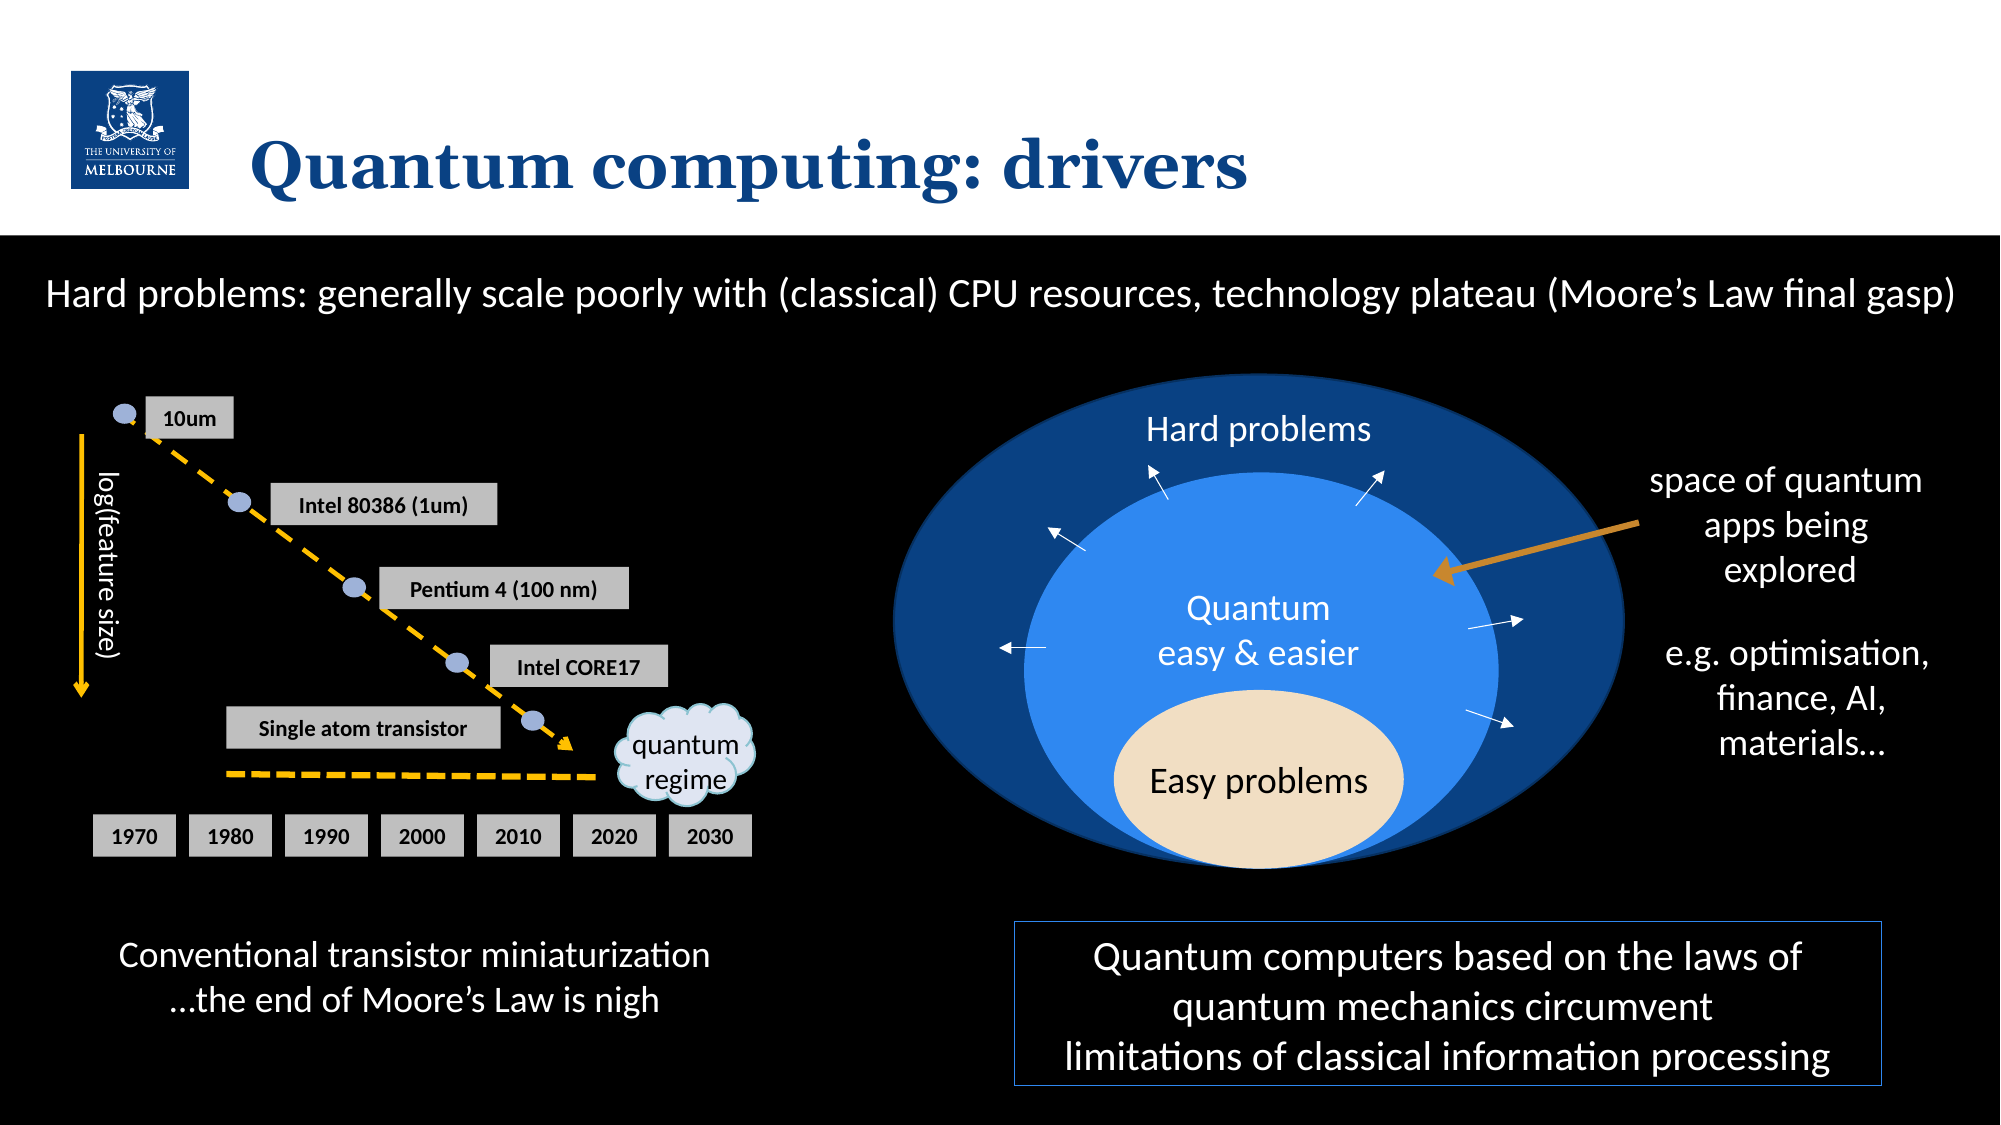

# Quantum computing: drivers

Hard problems: generally scale poorly with (classical) CPU resources, technology plateau (Moore’s Law final gasp)

Hard problems
10um

classical regime
Intel 80386 (1um)

log(feature size)
Pentium 4 (100 nm)

Intel CORE17

quantum
regime
Single atom transistor

atomic
limit
1970
1980
1990
2000
2010
2020
2030
space of quantum
apps being
explored

Quantum
easy & easier
e.g. optimisation,
finance, AI, materials…

Easy problems
Quantum computers based on the laws of quantum mechanics circumvent
limitations of classical information processing
Conventional transistor miniaturization
…the end of Moore’s Law is nigh